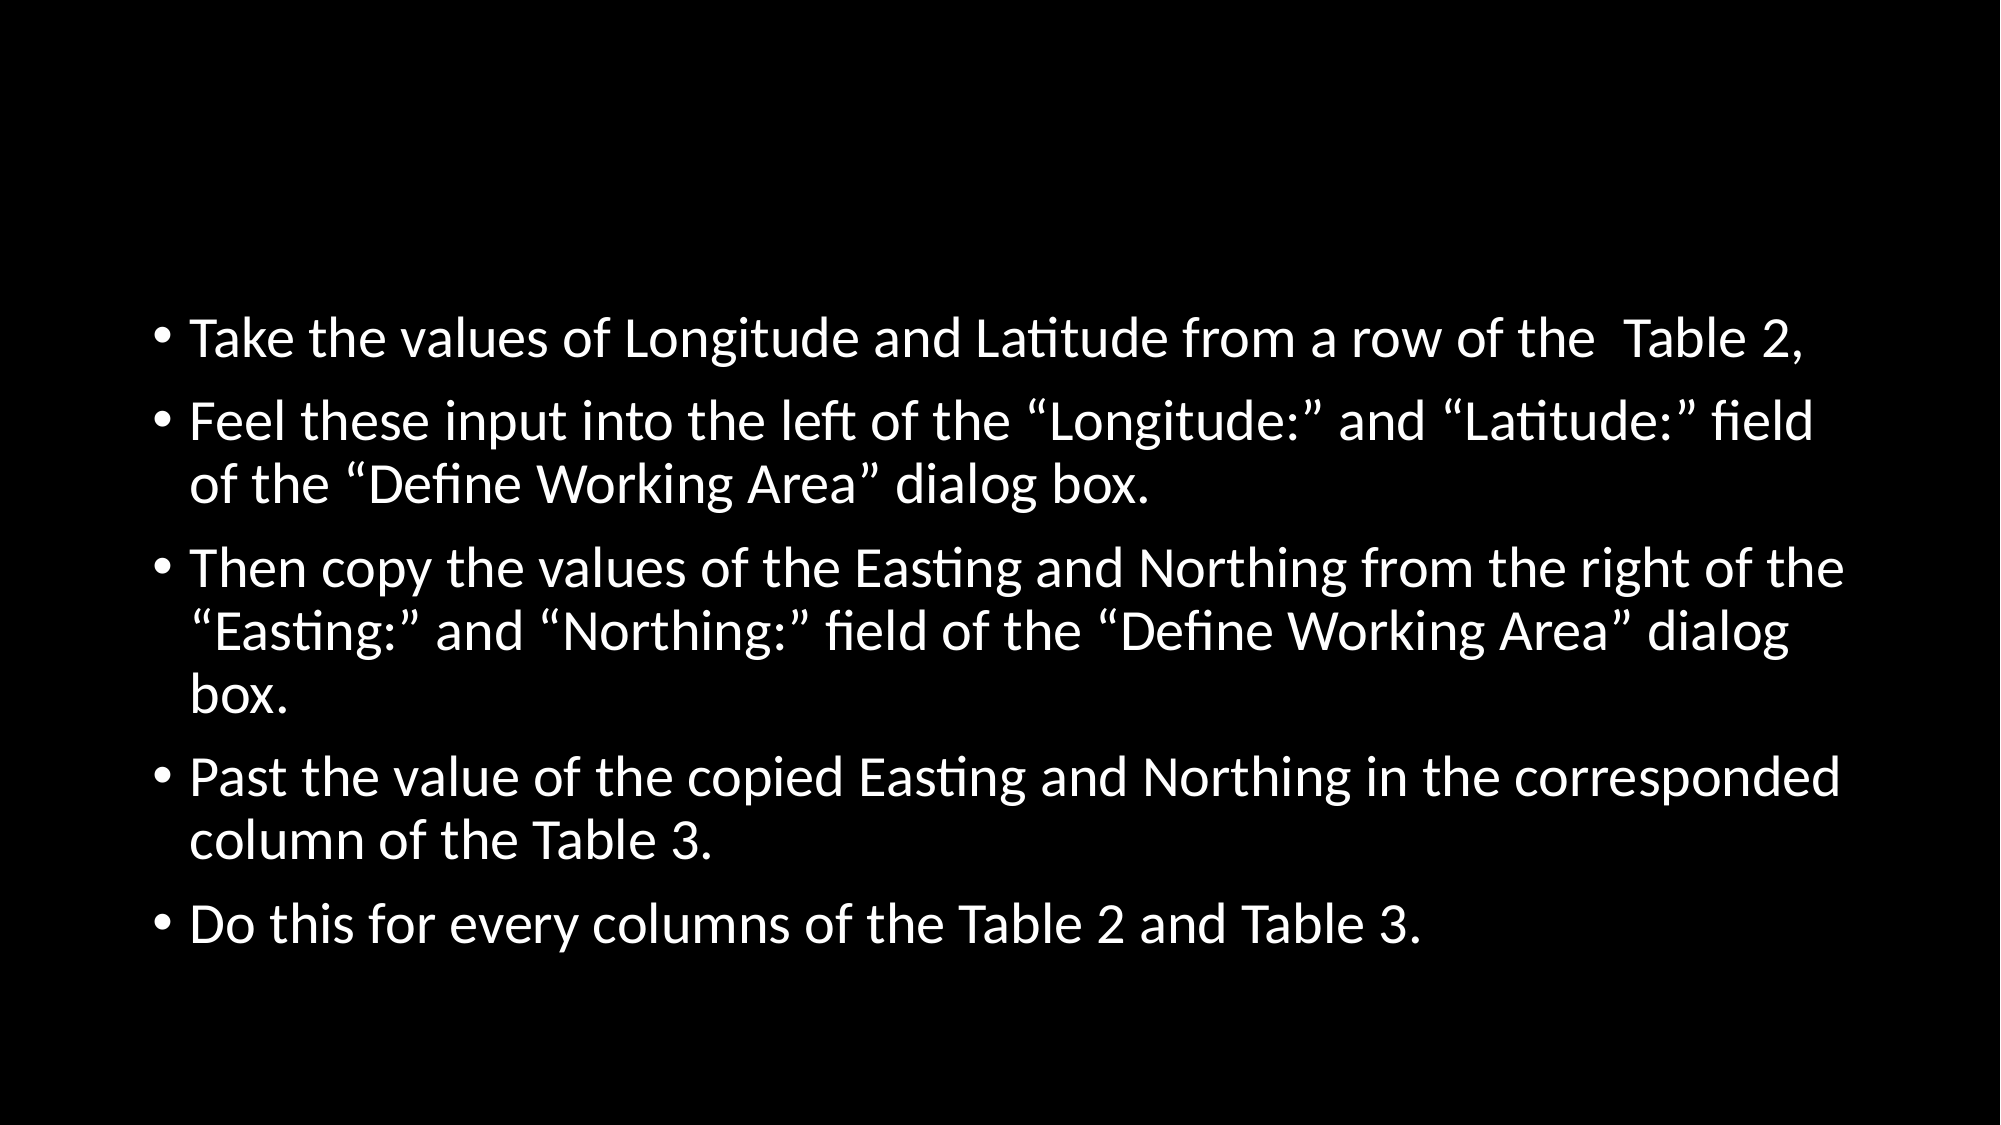

Take the values of Longitude and Latitude from a row of the  Table 2,
Feel these input into the left of the “Longitude:” and “Latitude:” field of the “Define Working Area” dialog box.
Then copy the values of the Easting and Northing from the right of the “Easting:” and “Northing:” field of the “Define Working Area” dialog box.
Past the value of the copied Easting and Northing in the corresponded column of the Table 3.
Do this for every columns of the Table 2 and Table 3.